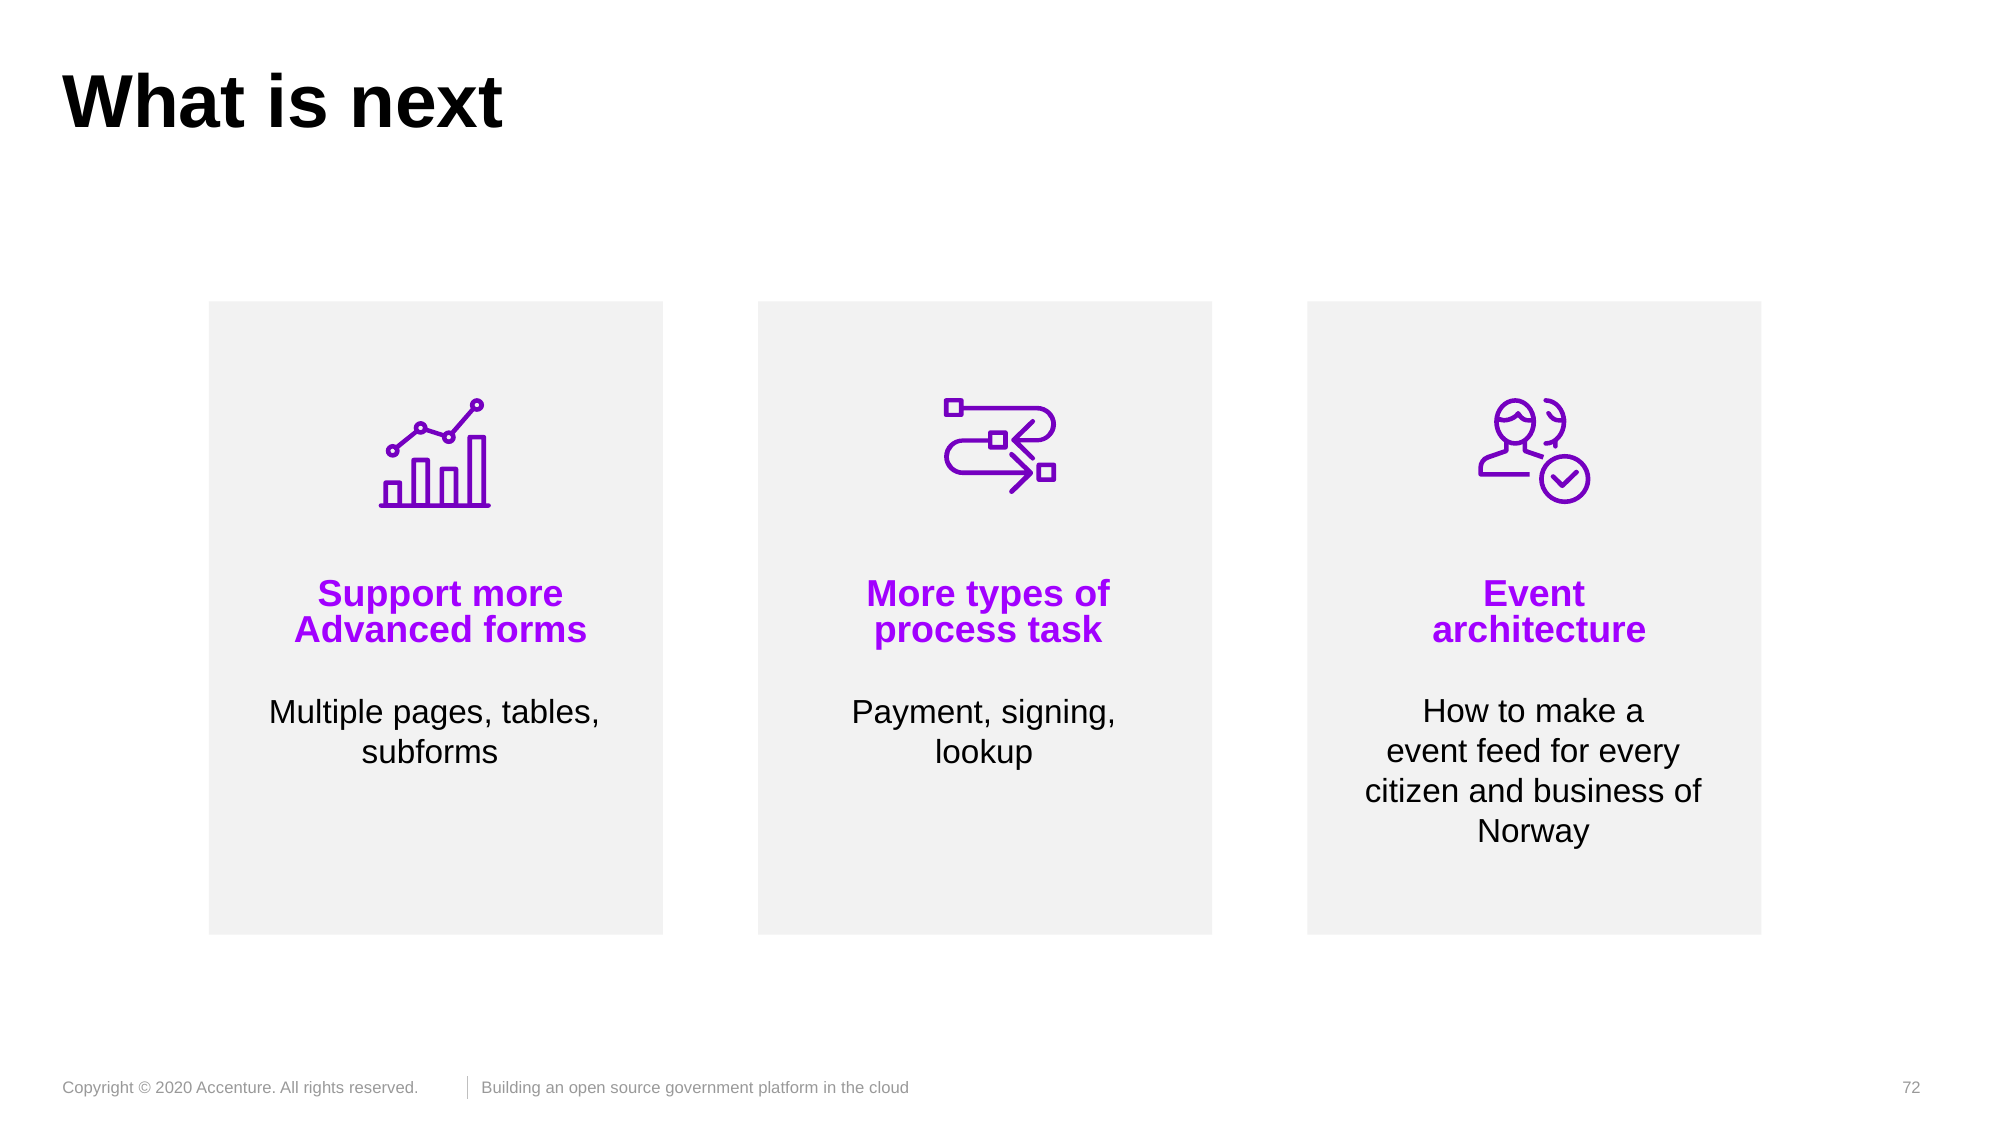

# What is next

Support more Advanced forms
More types of process task
Event
architecture
How to make a
event feed for every citizen and business of Norway
Multiple pages, tables, subforms

Payment, signing, lookup
Copyright © 2020 Accenture. All rights reserved.
Building an open source government platform in the cloud
72